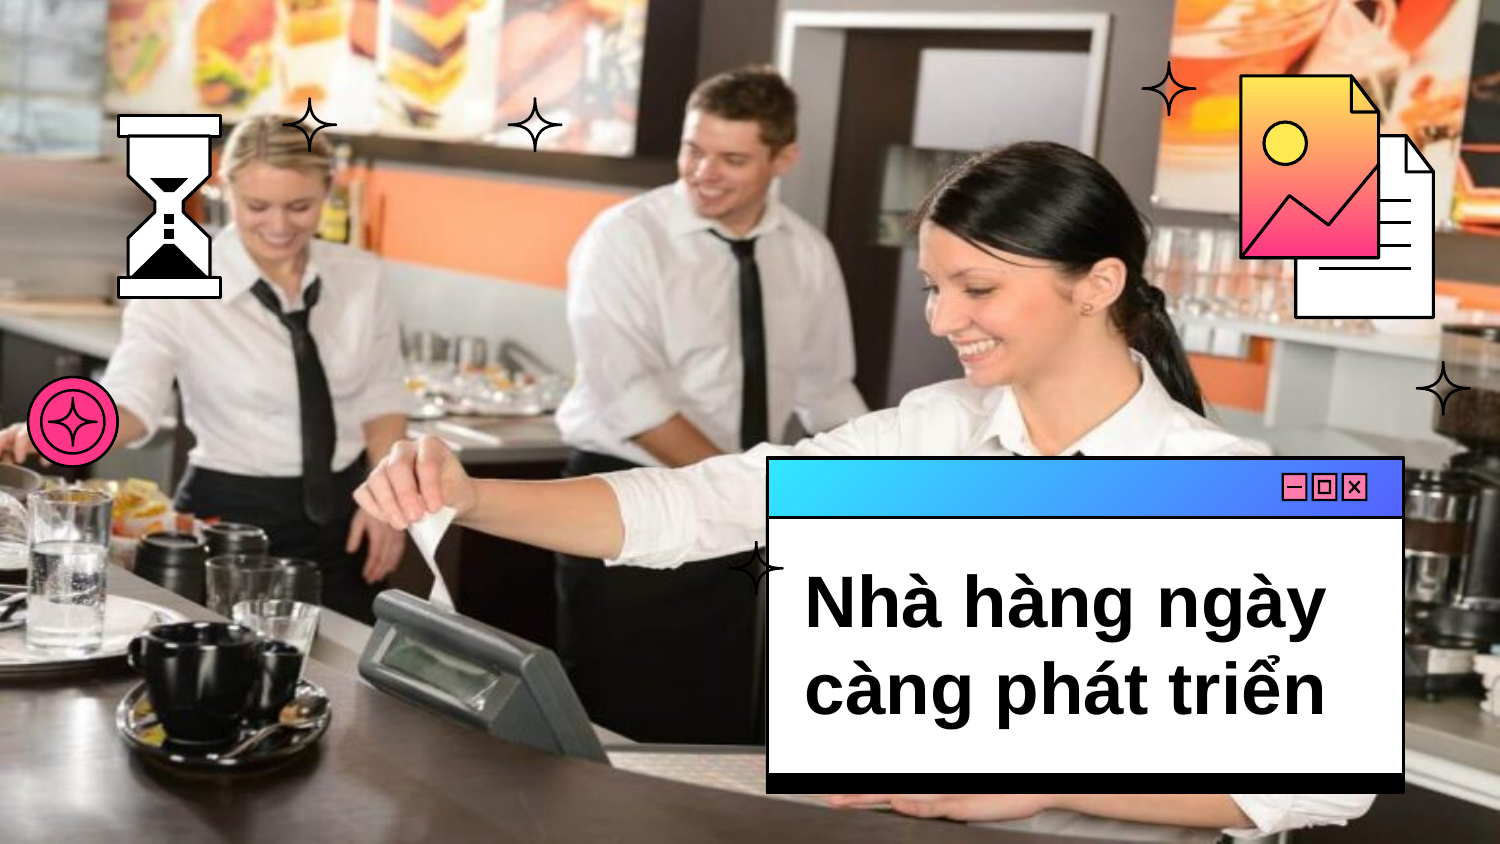

# Nhà hàng ngày càng phát triển